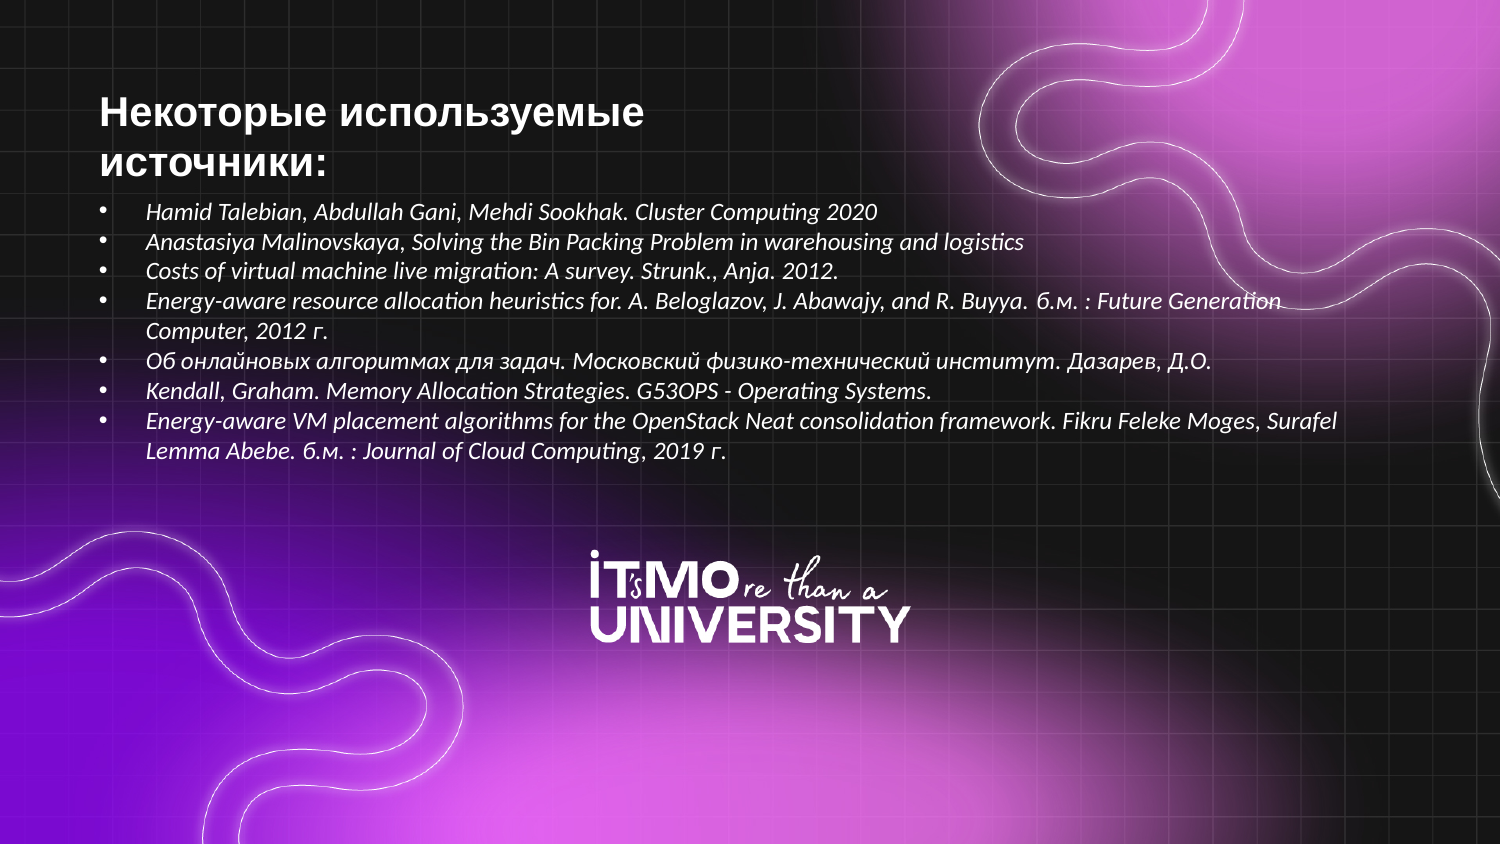

# Некоторые используемые источники:
Hamid Talebian, Abdullah Gani, Mehdi Sookhak. Cluster Computing 2020
Anastasiya Malinovskaya, Solving the Bin Packing Problem in warehousing and logistics
Costs of virtual machine live migration: A survey. Strunk., Anja. 2012.
Energy-aware resource allocation heuristics for. A. Beloglazov, J. Abawajy, and R. Buyya. б.м. : Future Generation Computer, 2012 г.
Об онлайновых алгоритмах для задач. Московский физико-технический институт. Дазарев, Д.О.
Kendall, Graham. Memory Allocation Strategies. G53OPS - Operating Systems.
Energy-aware VM placement algorithms for the OpenStack Neat consolidation framework. Fikru Feleke Moges, Surafel Lemma Abebe. б.м. : Journal of Cloud Computing, 2019 г.